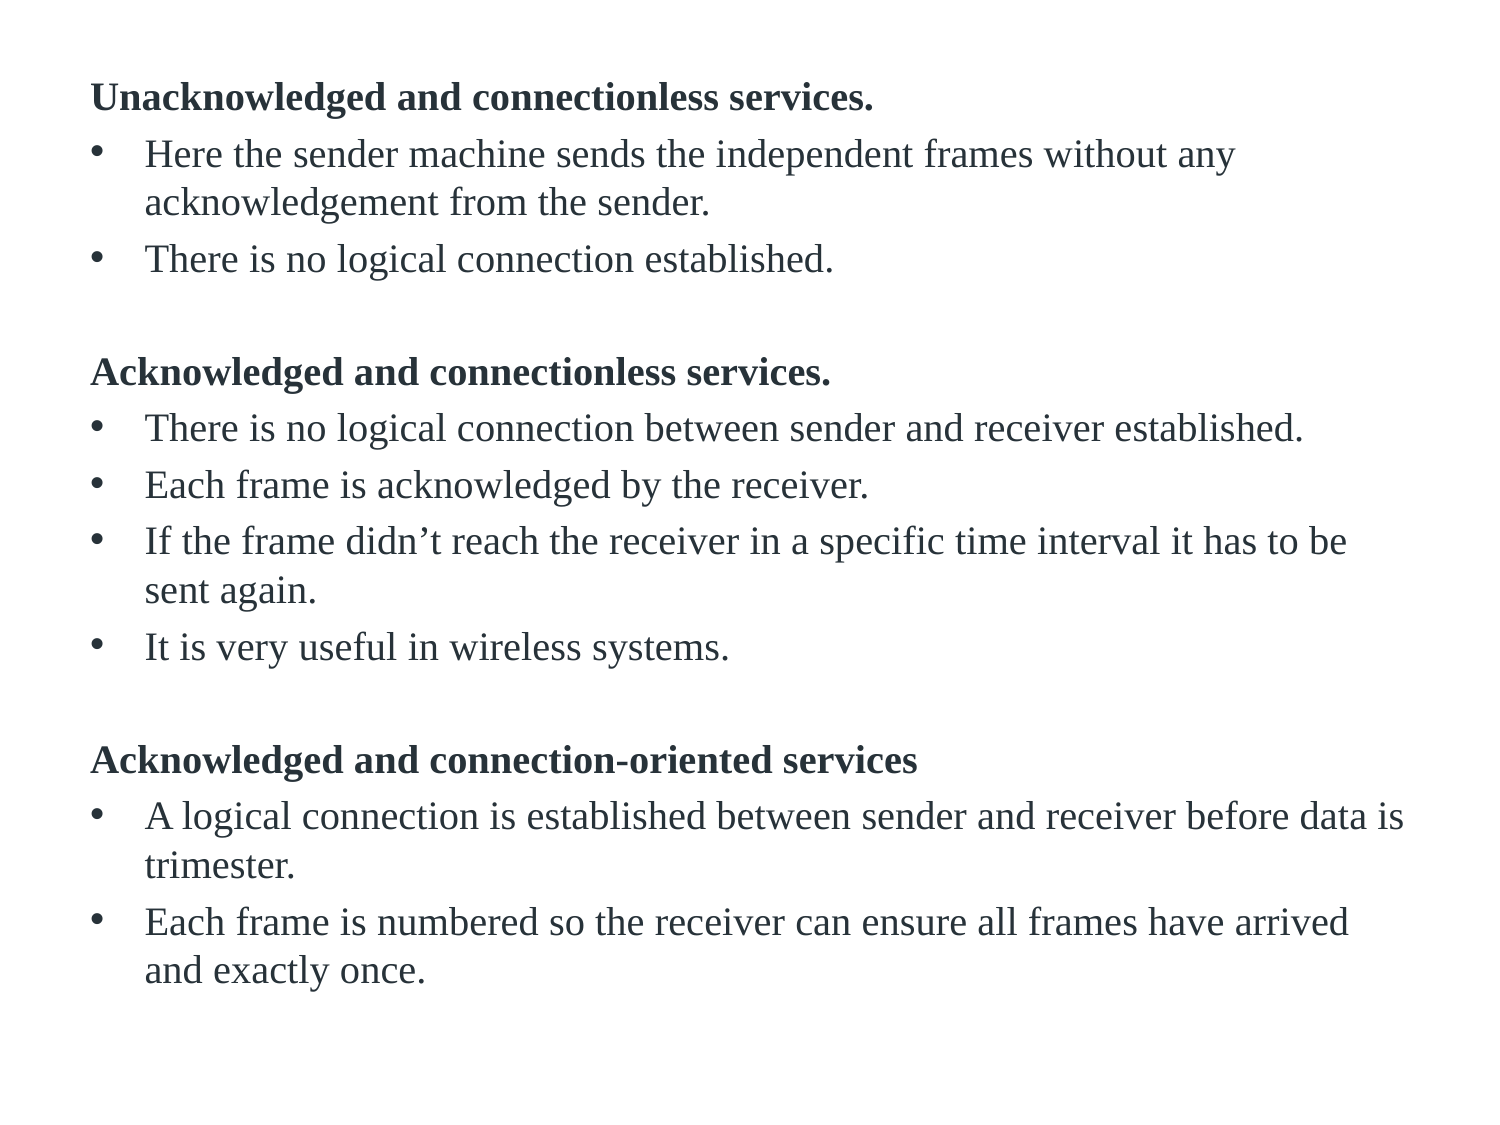

Unacknowledged and connectionless services.
Here the sender machine sends the independent frames without any acknowledgement from the sender.
There is no logical connection established.

Acknowledged and connectionless services.
There is no logical connection between sender and receiver established.
Each frame is acknowledged by the receiver.
If the frame didn’t reach the receiver in a specific time interval it has to be sent again.
It is very useful in wireless systems.

Acknowledged and connection-oriented services
A logical connection is established between sender and receiver before data is trimester.
Each frame is numbered so the receiver can ensure all frames have arrived and exactly once.